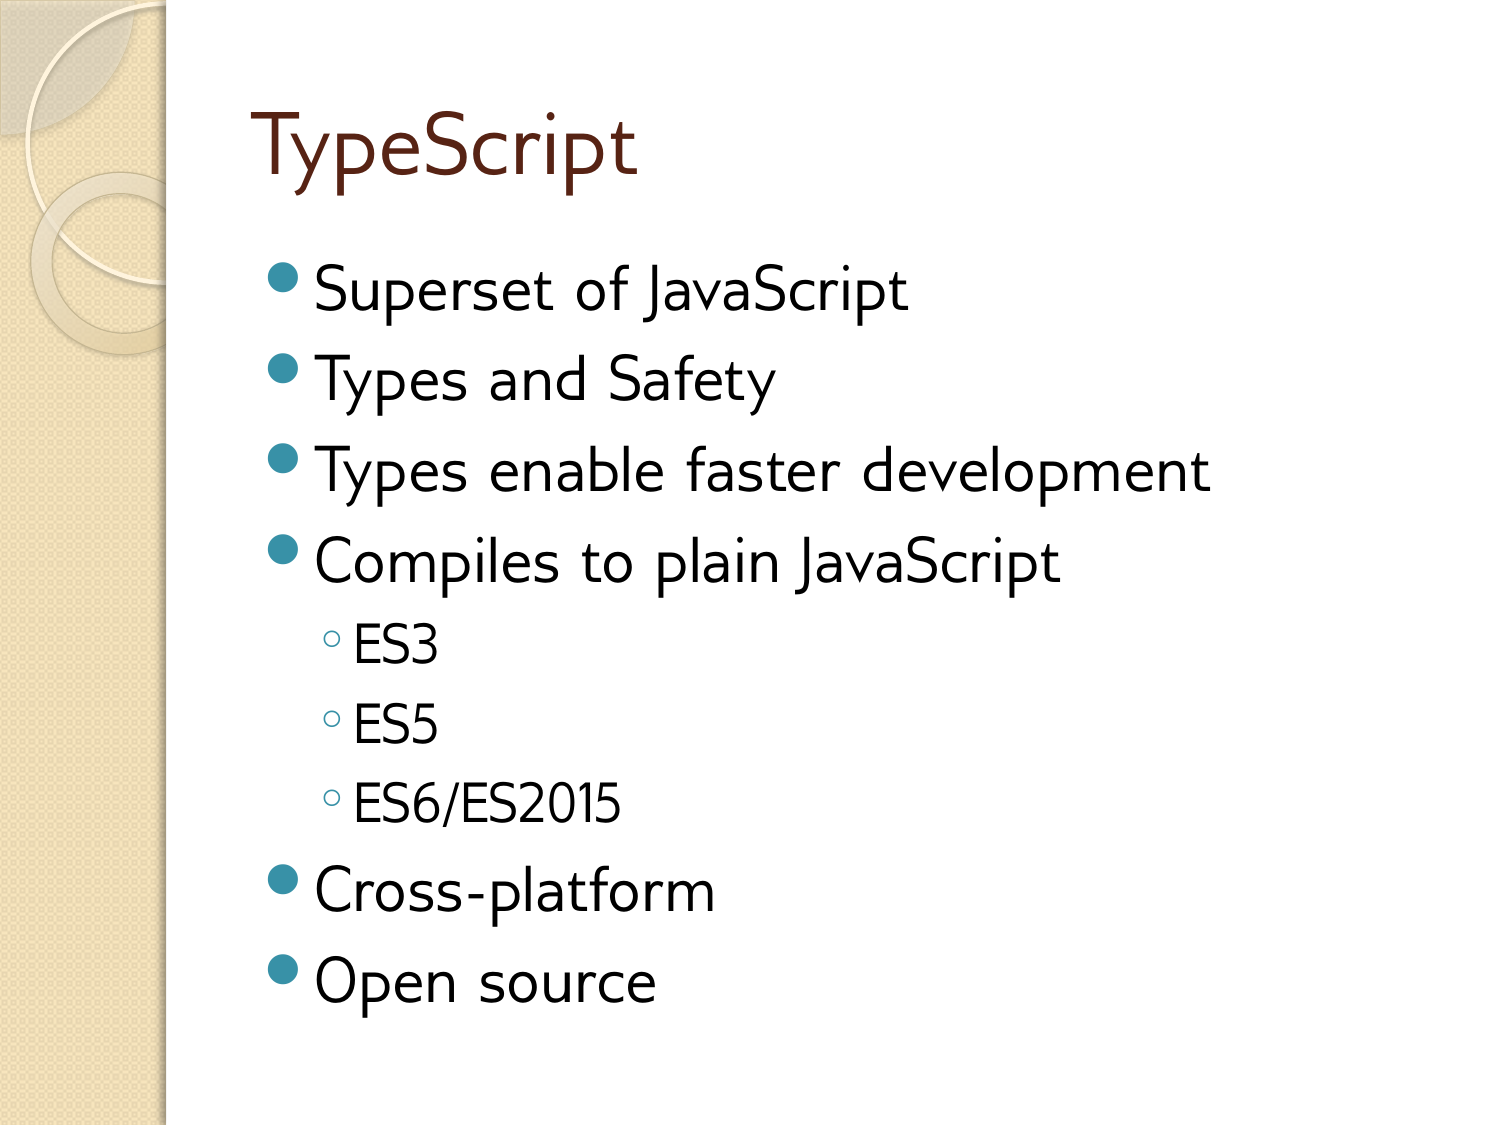

# TypeScript
Superset of JavaScript
Types and Safety
Types enable faster development
Compiles to plain JavaScript
ES3
ES5
ES6/ES2015
Cross-platform
Open source